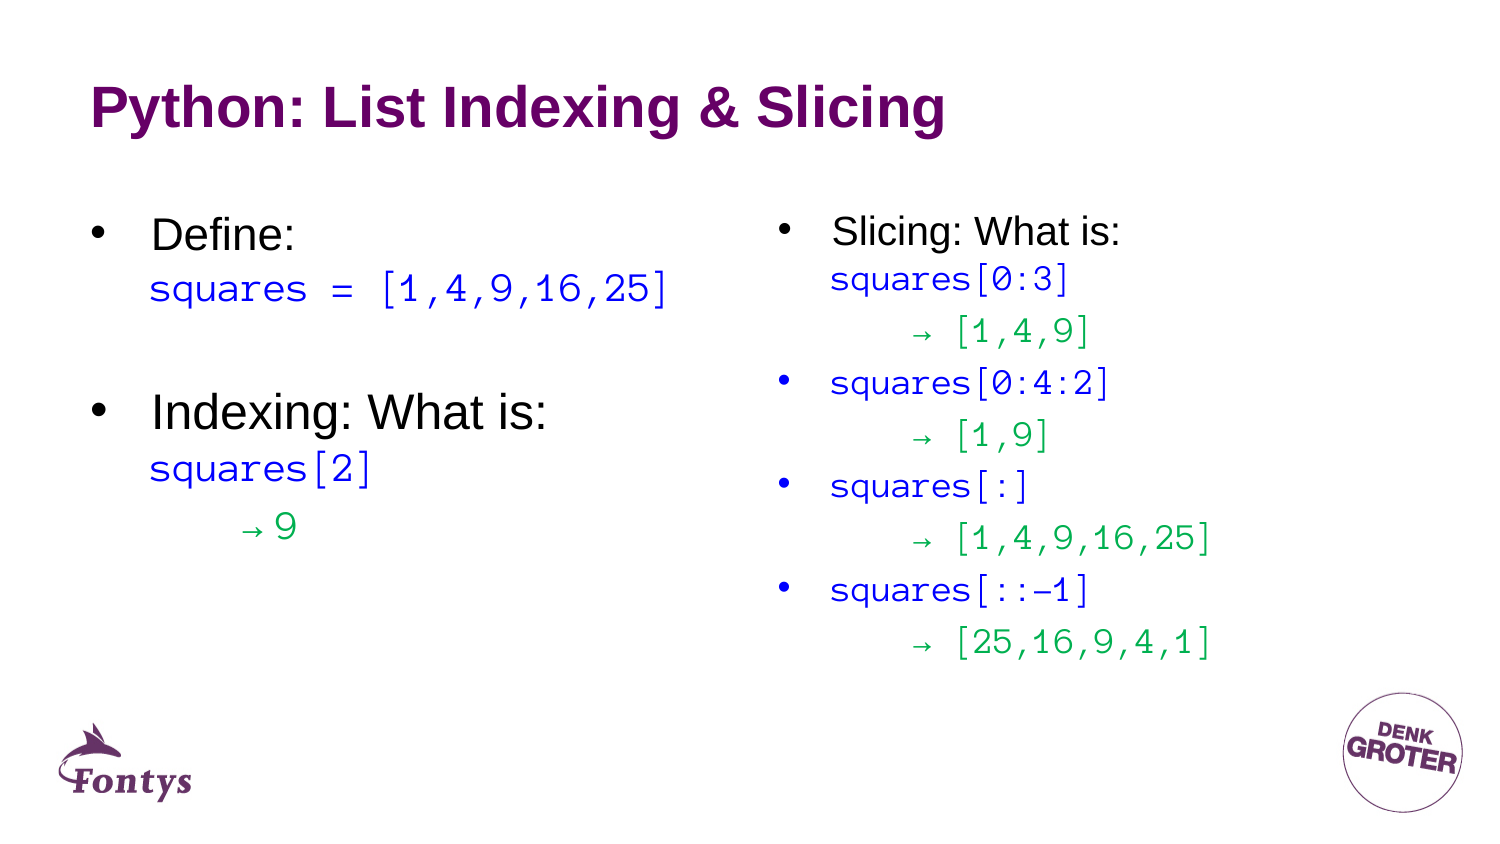

# Python: List Indexing & Slicing
Slicing: What is:
squares[0:3]
	→ [1,4,9]
squares[0:4:2]
	→ [1,9]
squares[:]
	→ [1,4,9,16,25]
squares[::-1]
	→ [25,16,9,4,1]

Define:
squares = [1,4,9,16,25]
Indexing: What is: squares[2]
	→ 9